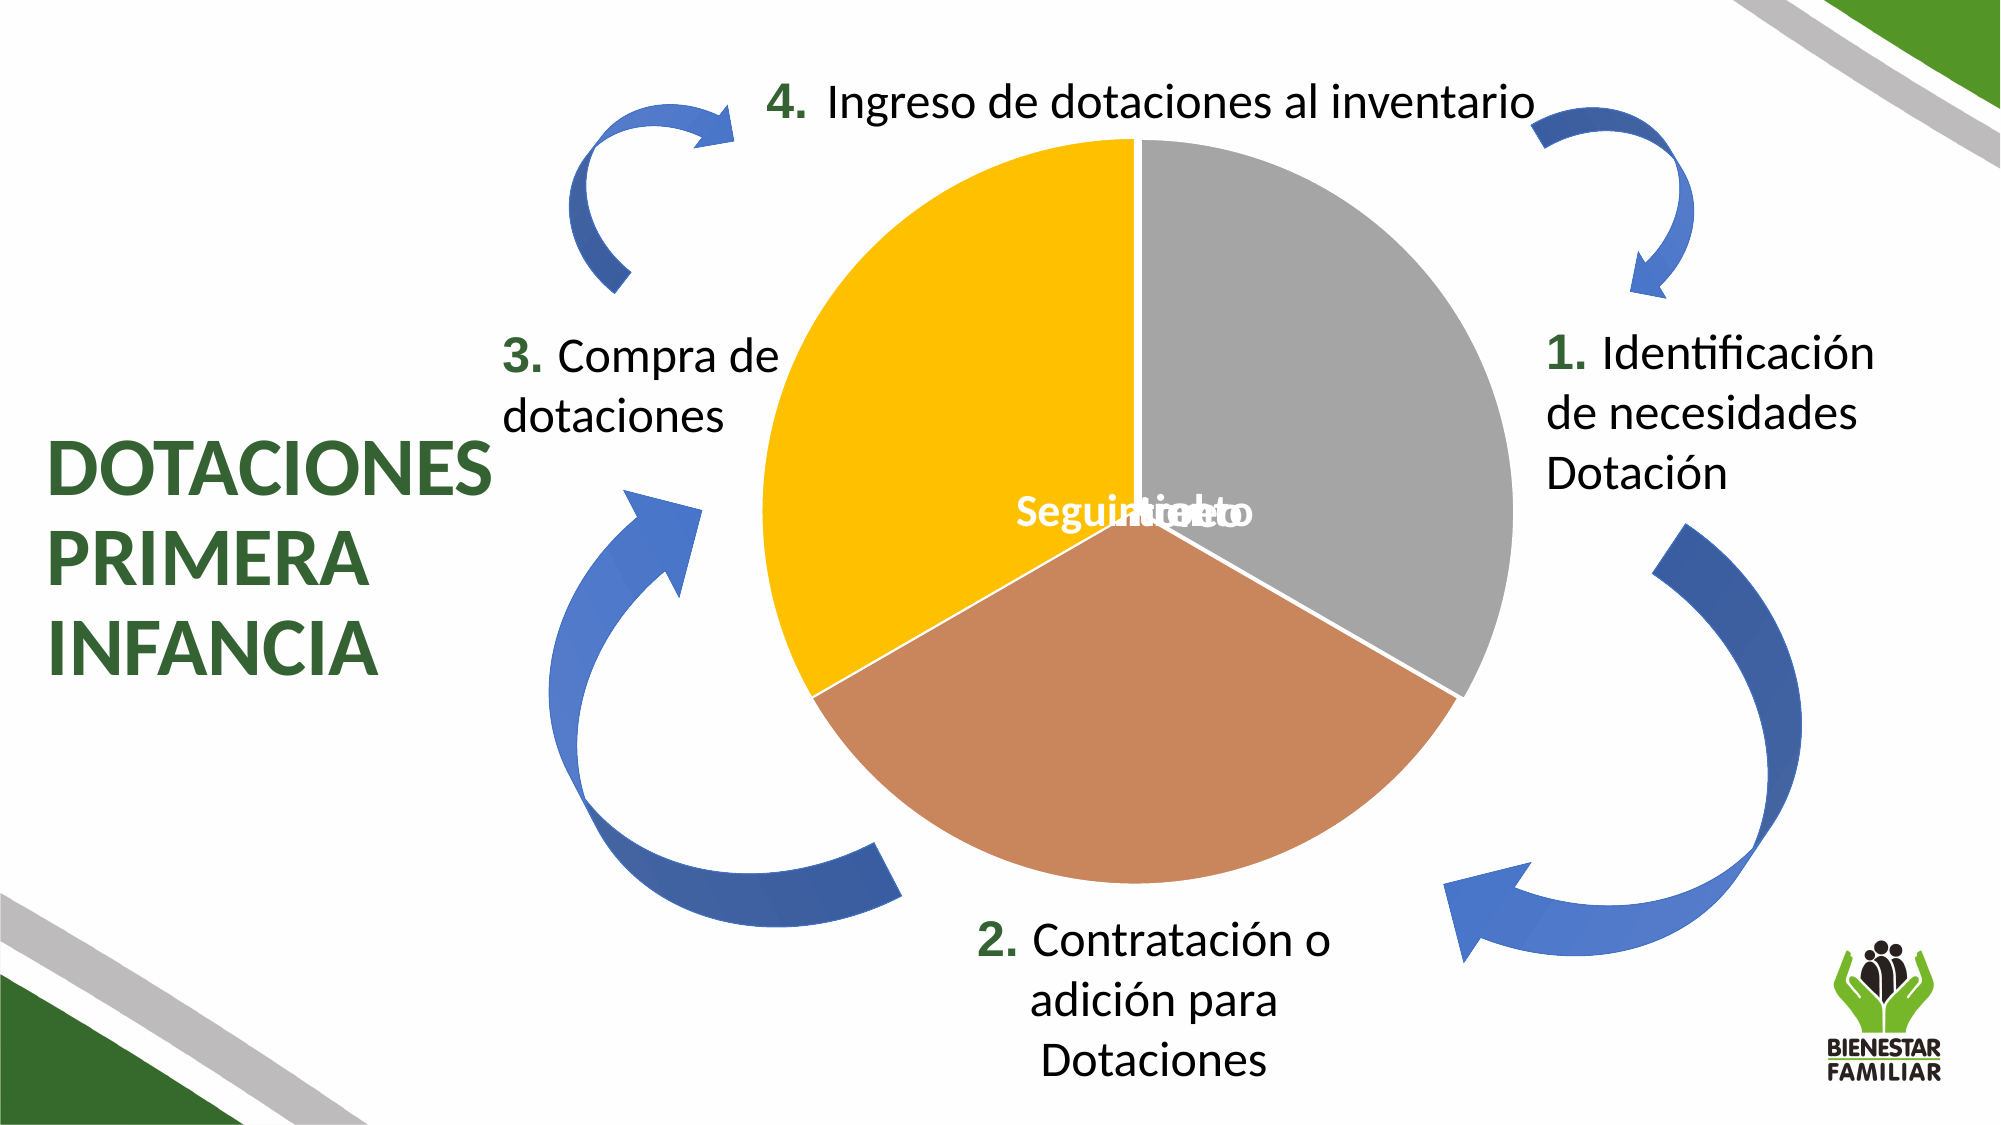

4. Ingreso de dotaciones al inventario
Monitoreo
Control
Seguimiento

1. Identificación de necesidades Dotación
3. Compra de dotaciones
DOTACIONES PRIMERA INFANCIA

2. Contratación o adición para Dotaciones